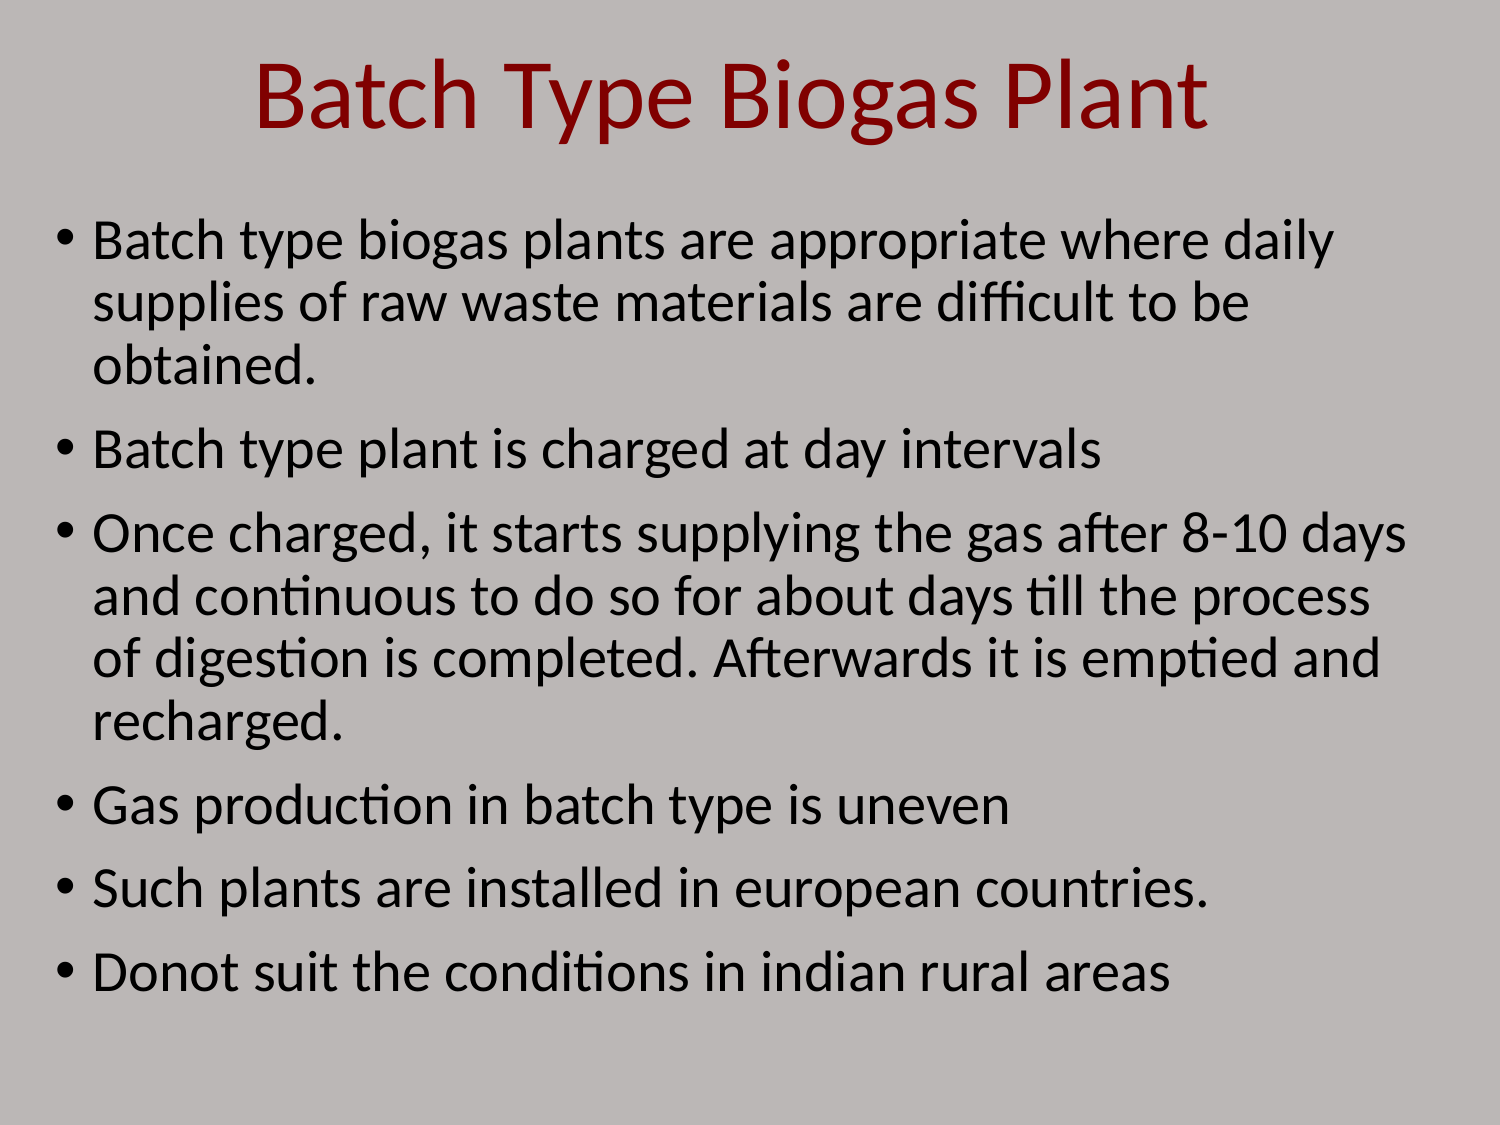

# Batch Type Biogas Plant
Batch type biogas plants are appropriate where daily supplies of raw waste materials are difficult to be obtained.
Batch type plant is charged at day intervals
Once charged, it starts supplying the gas after 8-10 days and continuous to do so for about days till the process of digestion is completed. Afterwards it is emptied and recharged.
Gas production in batch type is uneven
Such plants are installed in european countries.
Donot suit the conditions in indian rural areas